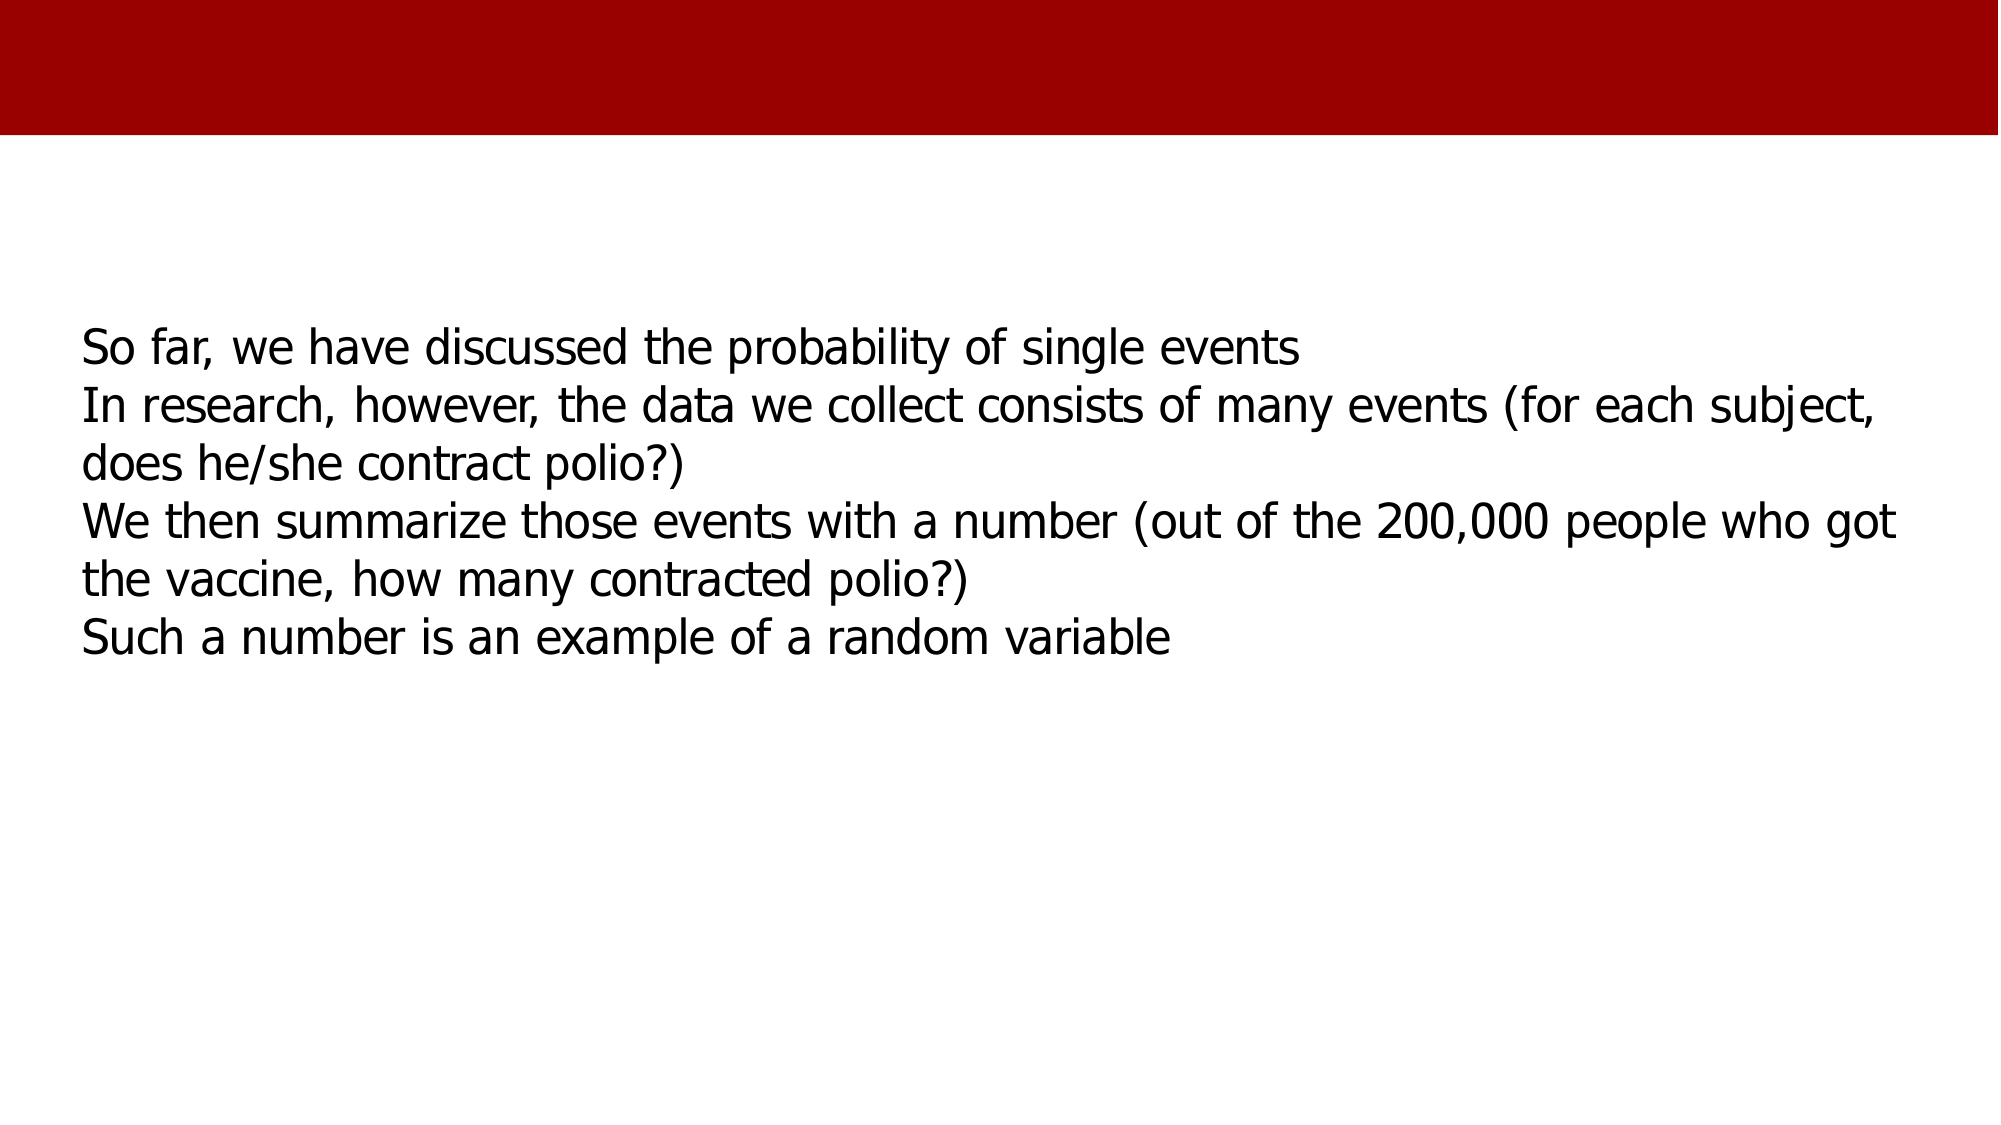

#
So far, we have discussed the probability of single events
In research, however, the data we collect consists of many events (for each subject, does he/she contract polio?)
We then summarize those events with a number (out of the 200,000 people who got the vaccine, how many contracted polio?)
Such a number is an example of a random variable